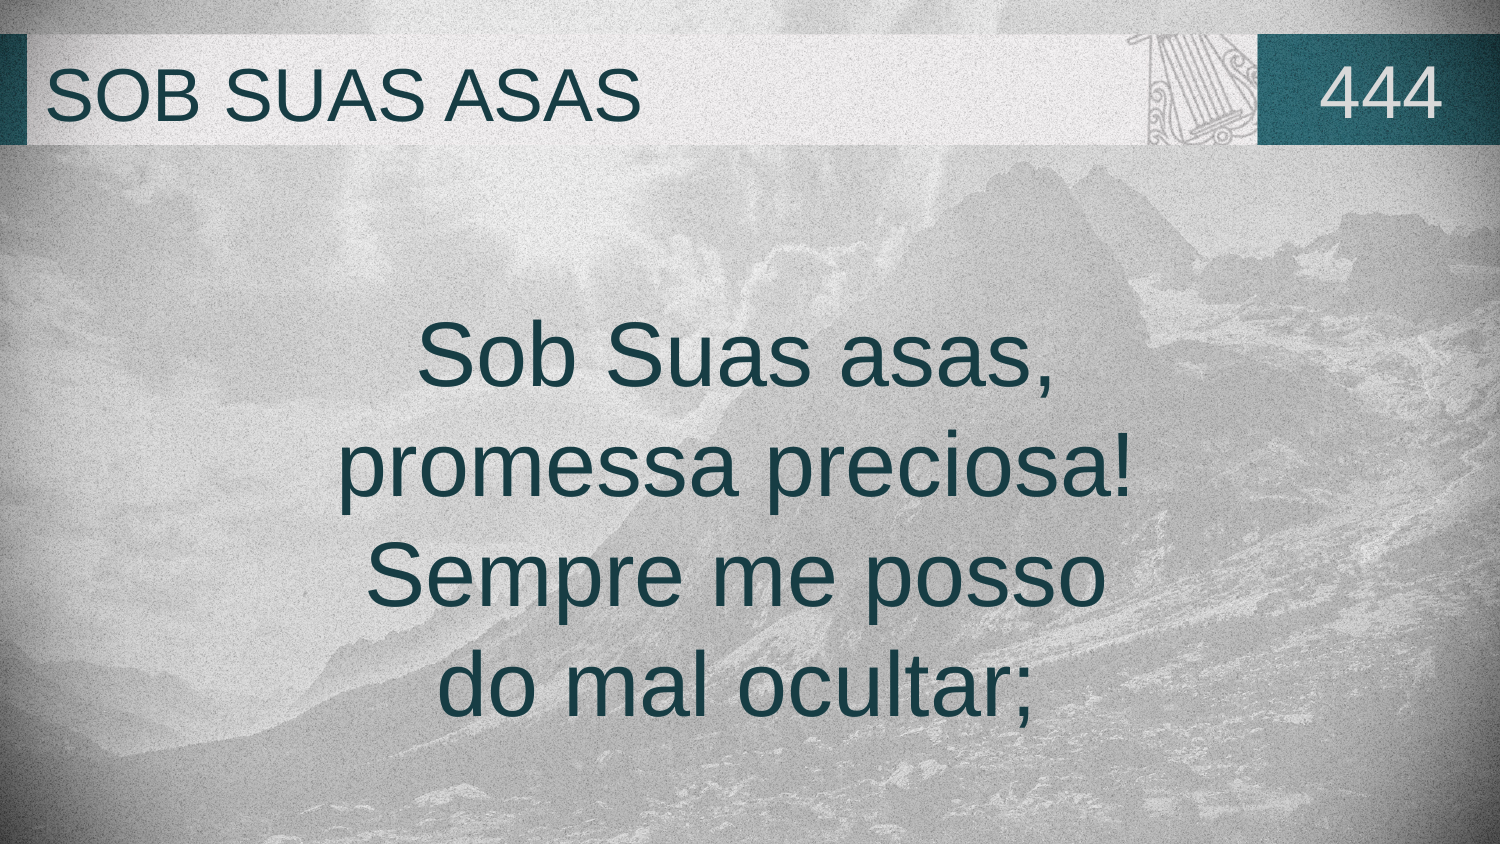

# SOB SUAS ASAS
444
Sob Suas asas,
promessa preciosa!
Sempre me posso
do mal ocultar;